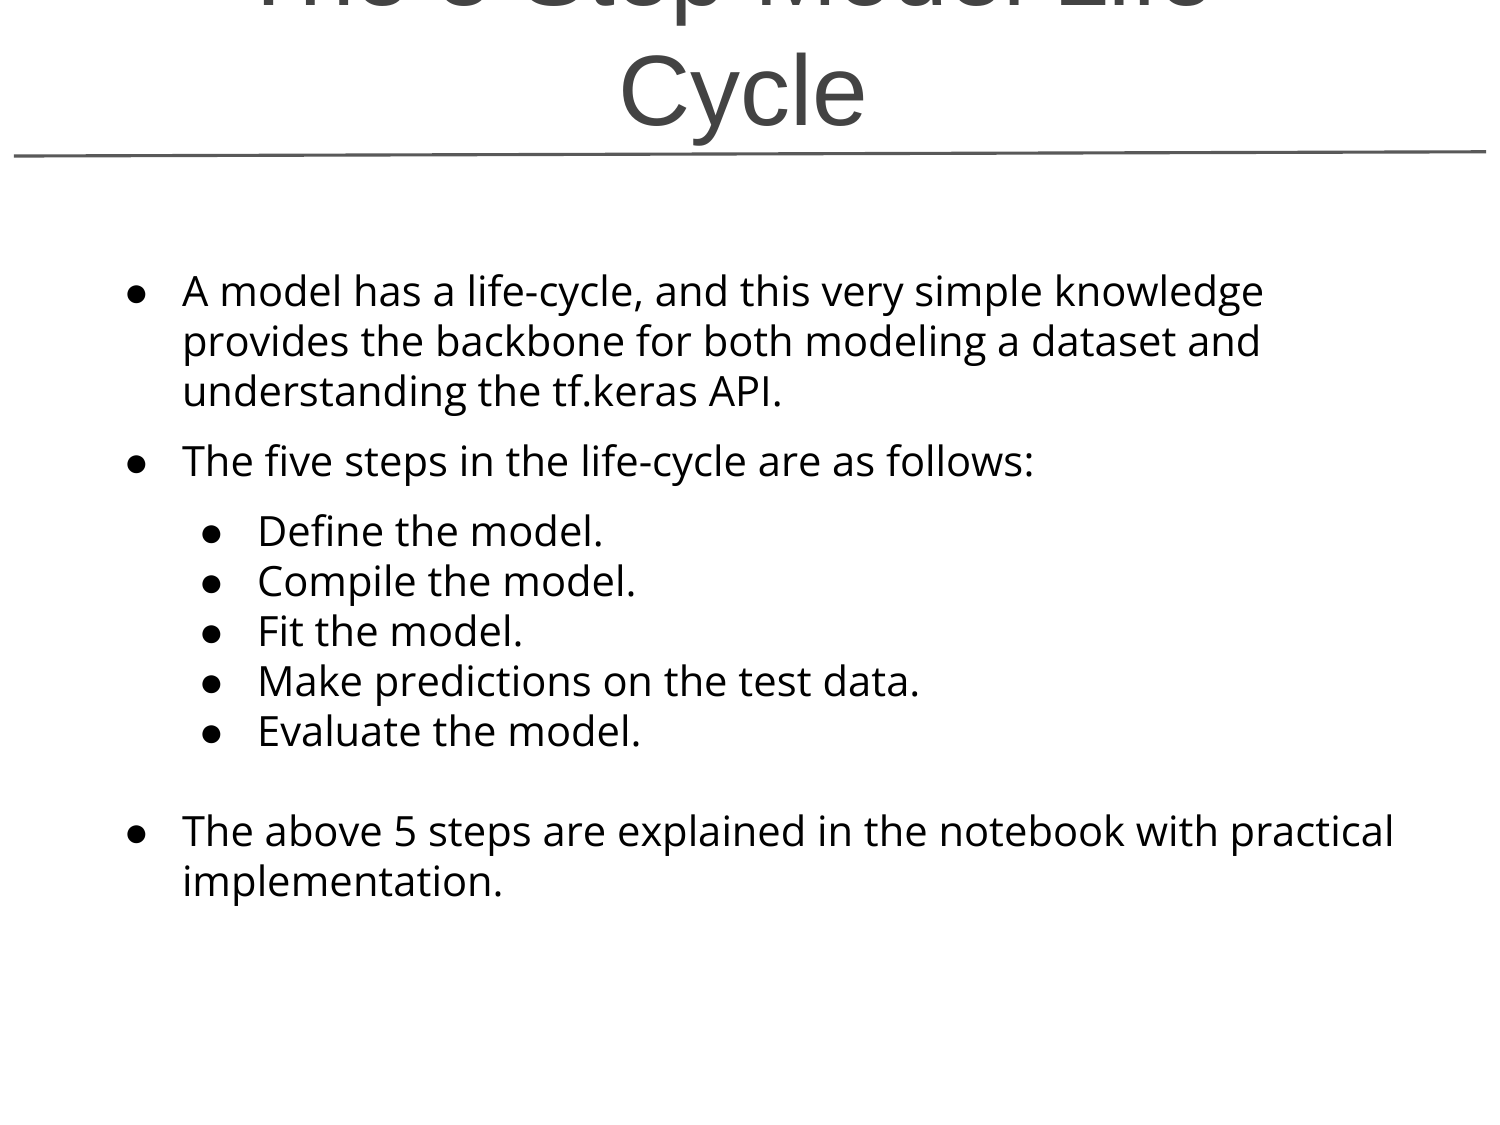

The 5 Step Model Life-Cycle
A model has a life-cycle, and this very simple knowledge provides the backbone for both modeling a dataset and understanding the tf.keras API.

The five steps in the life-cycle are as follows:

Define the model.
Compile the model.
Fit the model.
Make predictions on the test data.
Evaluate the model.

The above 5 steps are explained in the notebook with practical implementation.